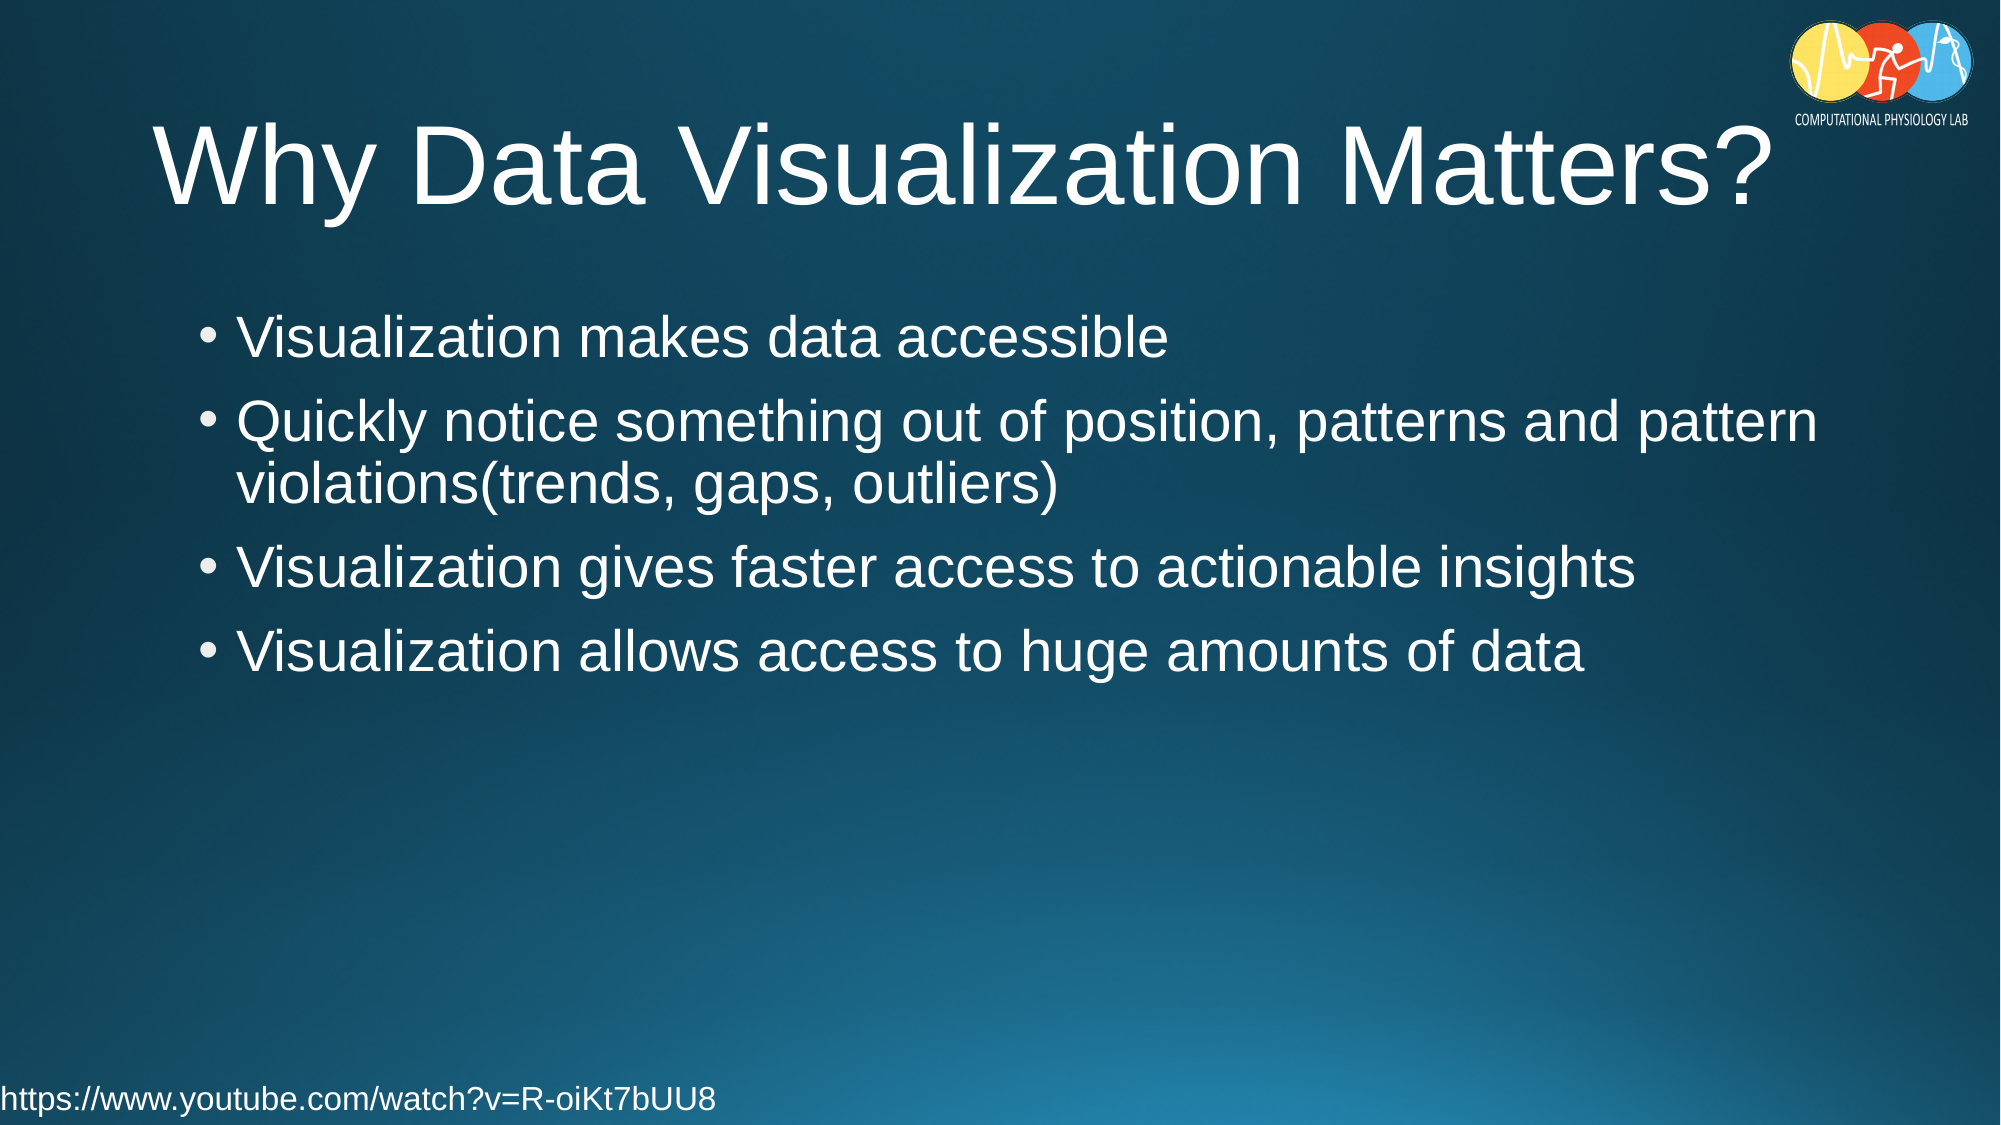

# Why Data Visualization Matters?
Visualization makes data accessible
Quickly notice something out of position, patterns and pattern violations(trends, gaps, outliers)
Visualization gives faster access to actionable insights
Visualization allows access to huge amounts of data

https://www.youtube.com/watch?v=R-oiKt7bUU8